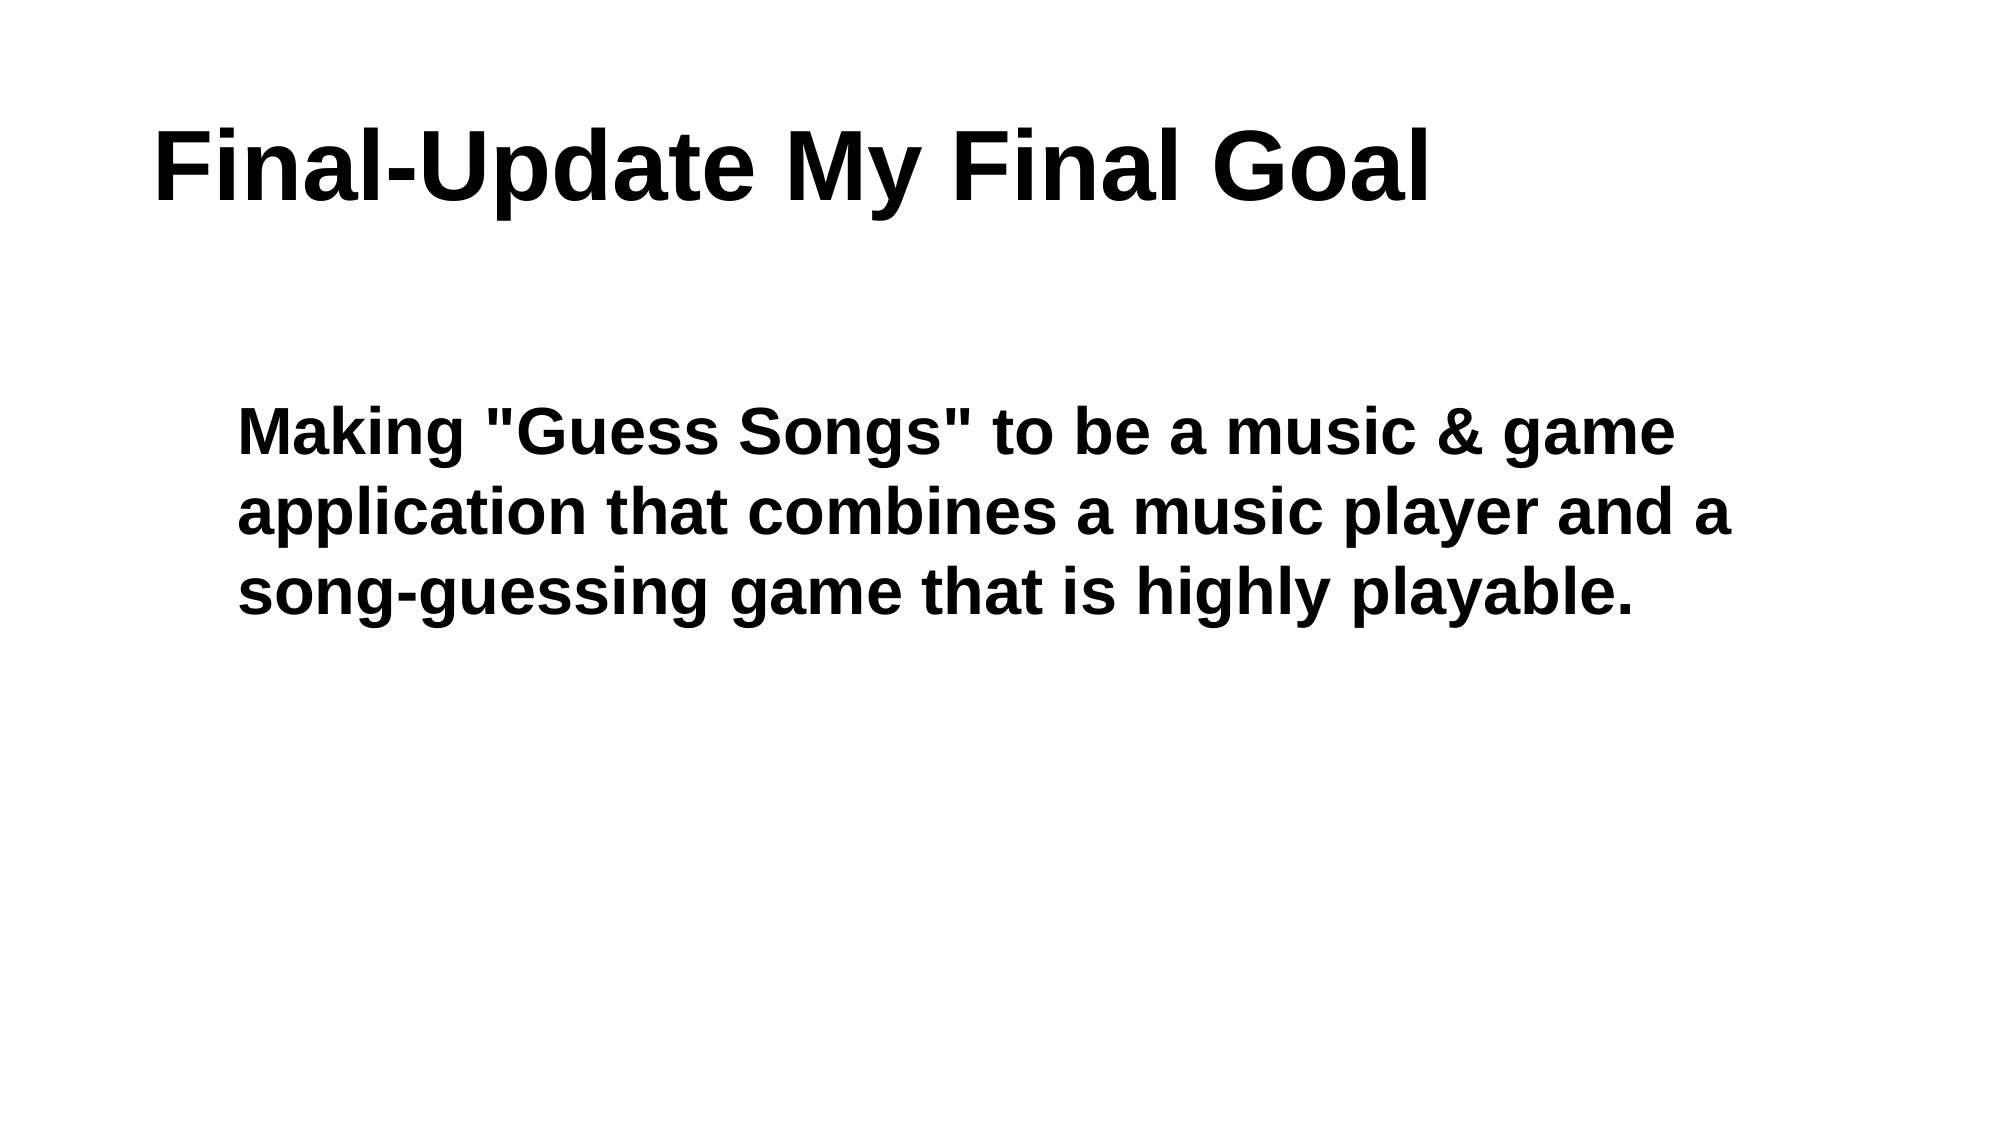

# Final-Update My Final Goal
Making "Guess Songs" to be a music & game application that combines a music player and a song-guessing game that is highly playable.